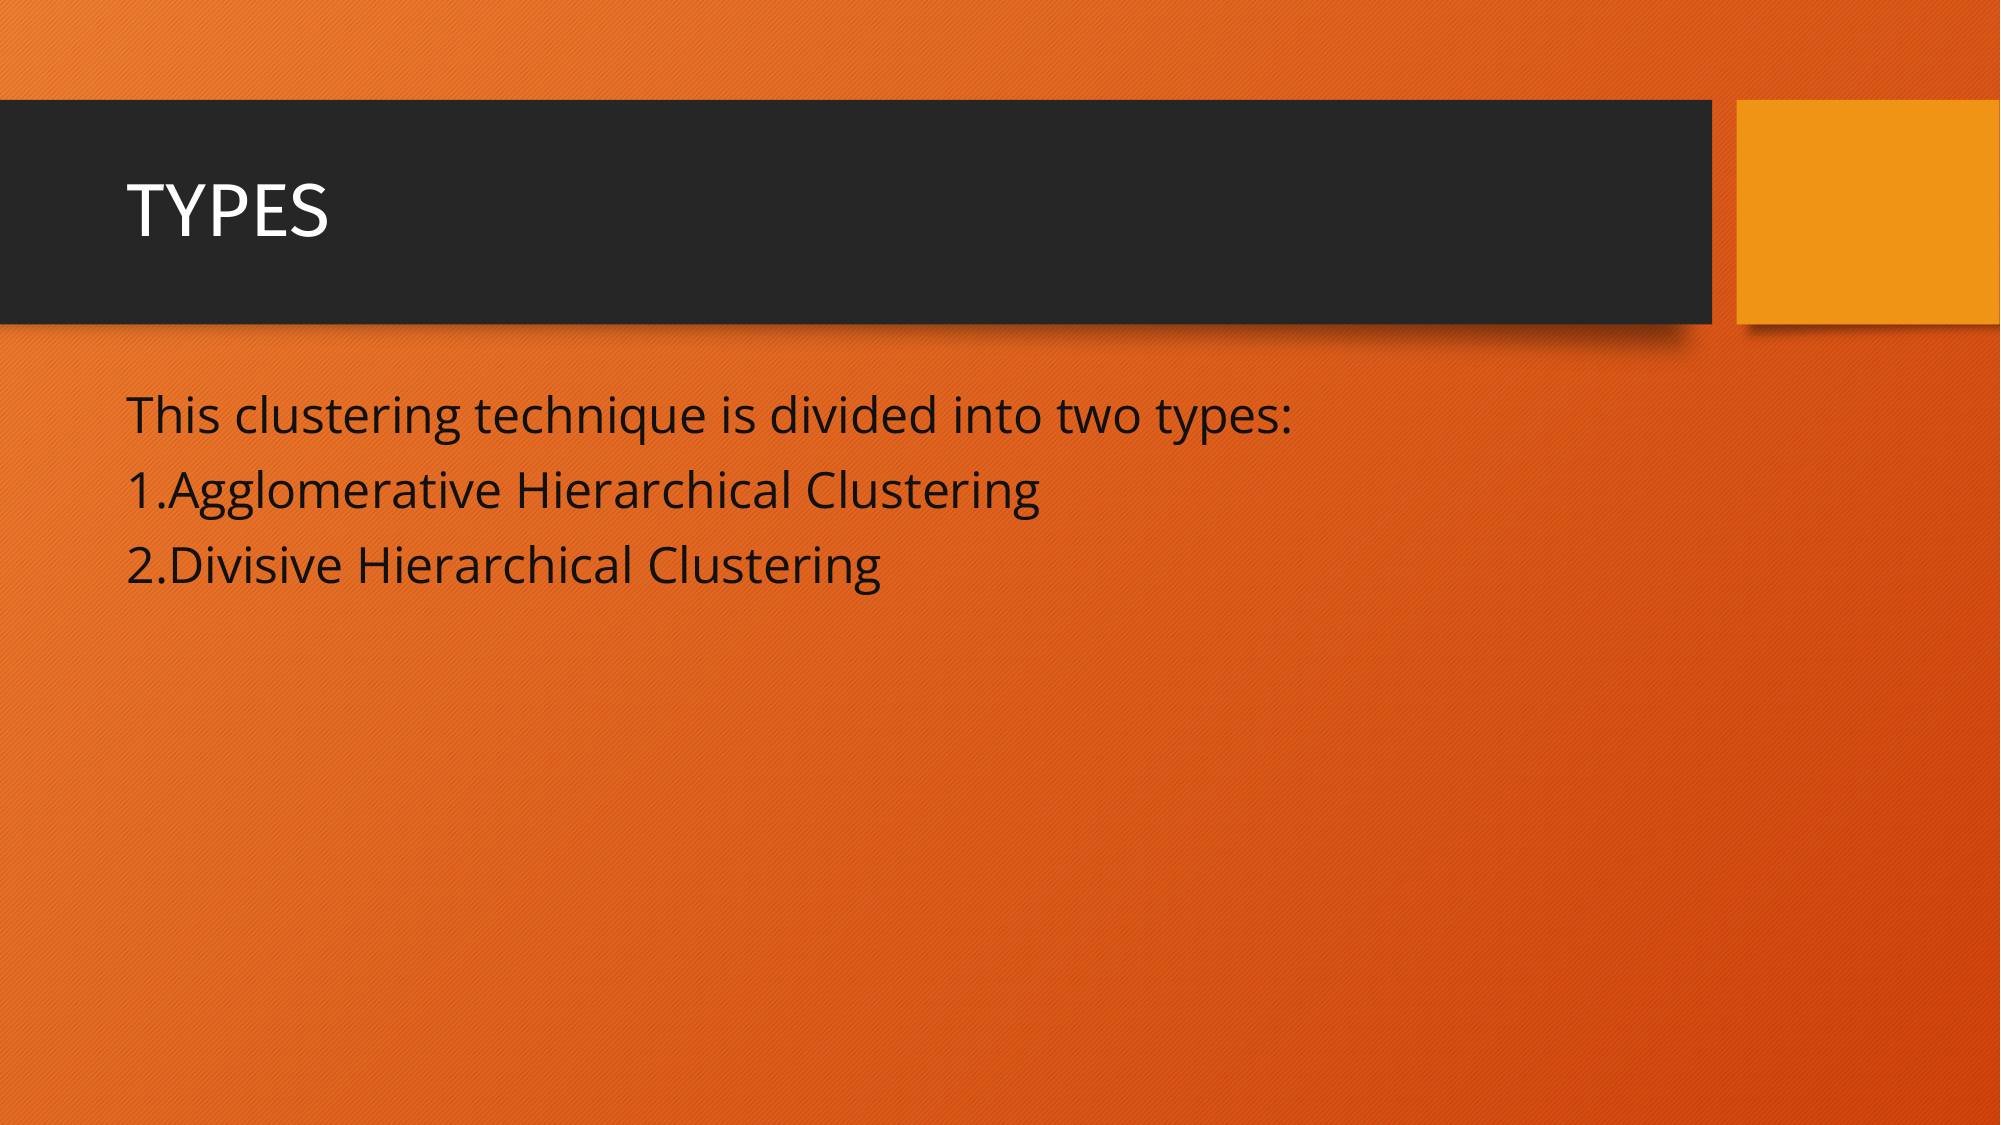

# TYPES
This clustering technique is divided into two types:
Agglomerative Hierarchical Clustering
Divisive Hierarchical Clustering